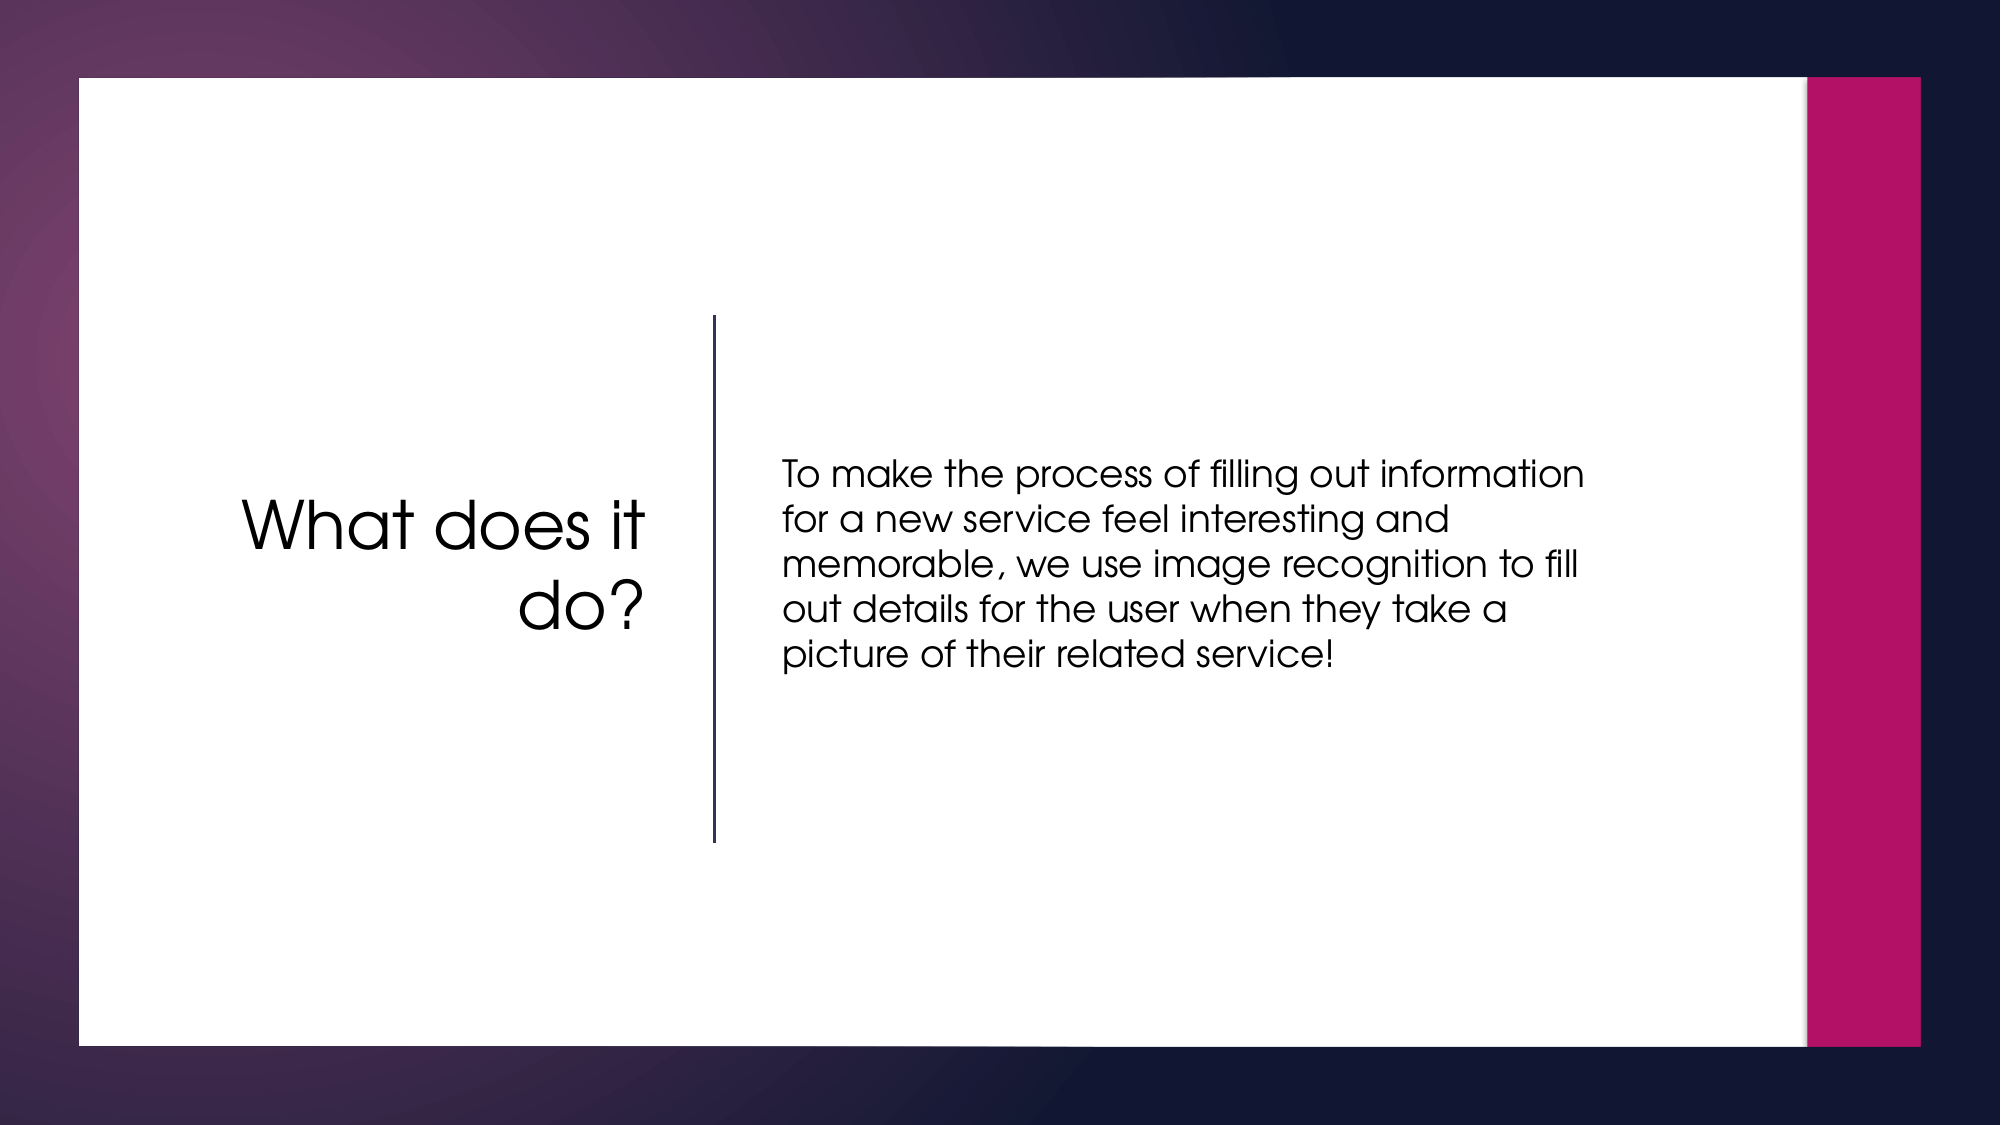

To make the process of filling out information for a new service feel interesting and memorable, we use image recognition to fill out details for the user when they take a picture of their related service!
# What does it do?